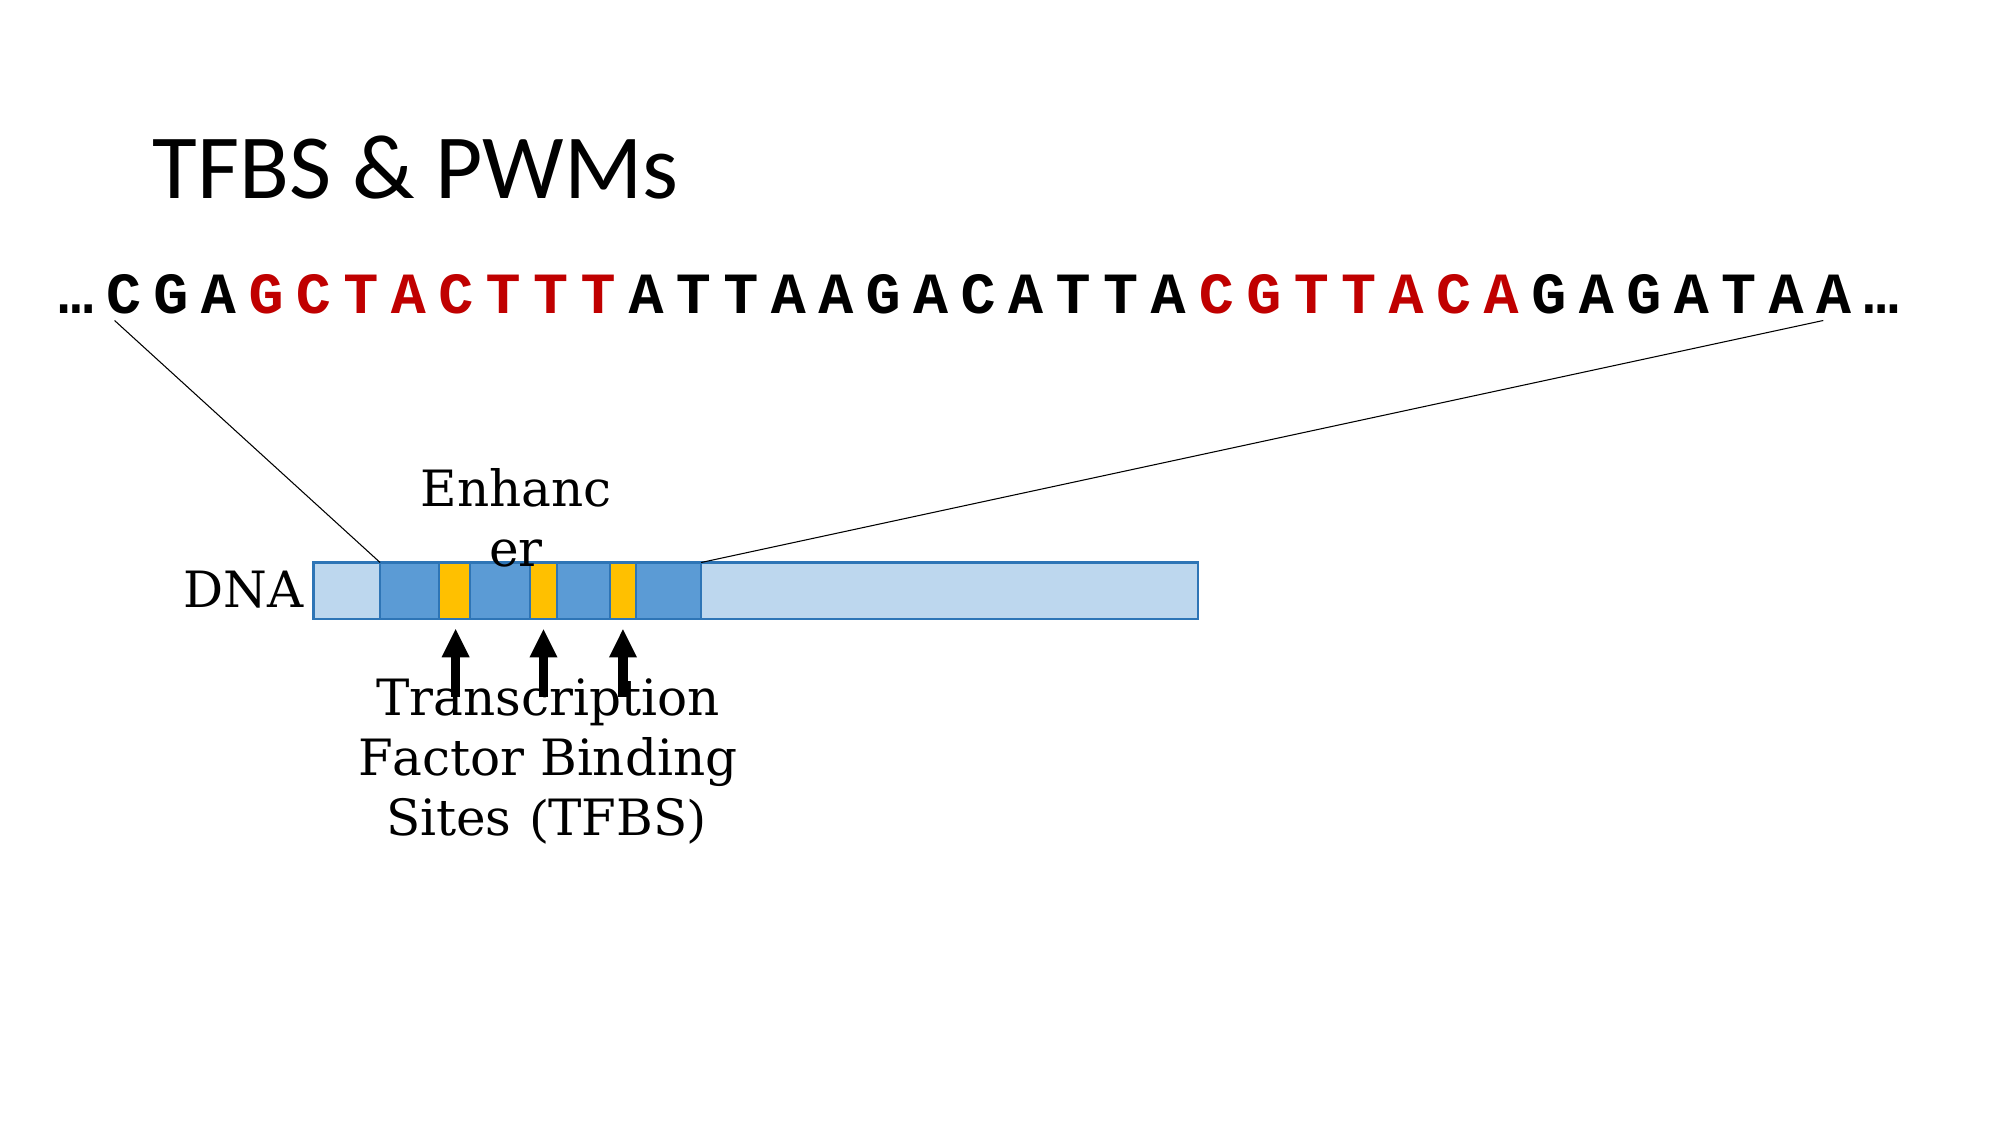

# TFBS & PWMs
…CGAGCTACTTTATTAAGACATTACGTTACAGAGATAA…
Enhancer
DNA

Transcription Factor Binding Sites (TFBS)